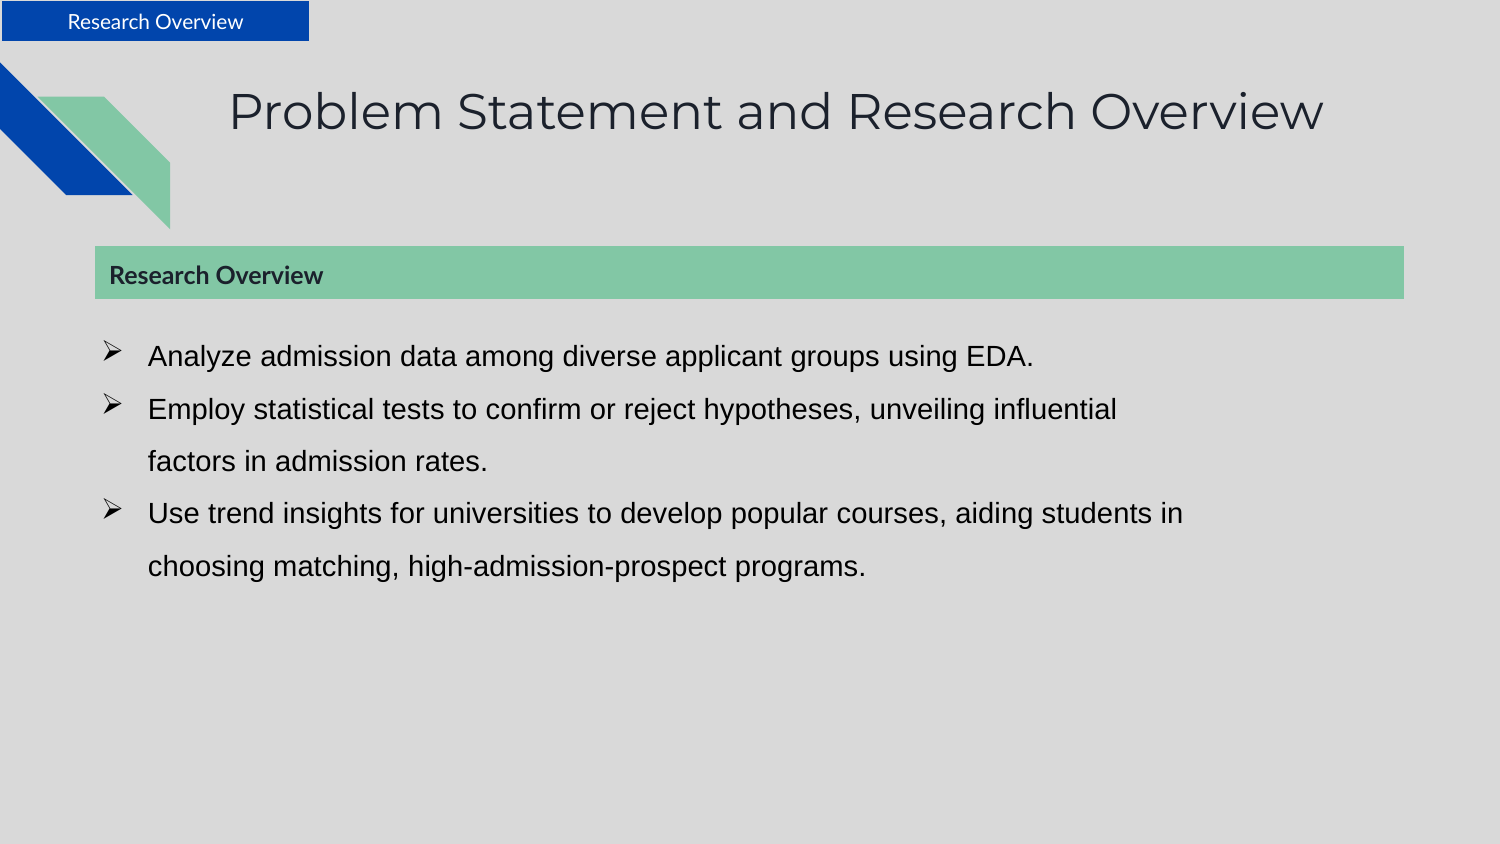

Research Overview
# Problem Statement and Research Overview
Research Overview

Analyze admission data among diverse applicant groups using EDA.
Employ statistical tests to confirm or reject hypotheses, unveiling influential factors in admission rates.
Use trend insights for universities to develop popular courses, aiding students in choosing matching, high-admission-prospect programs.